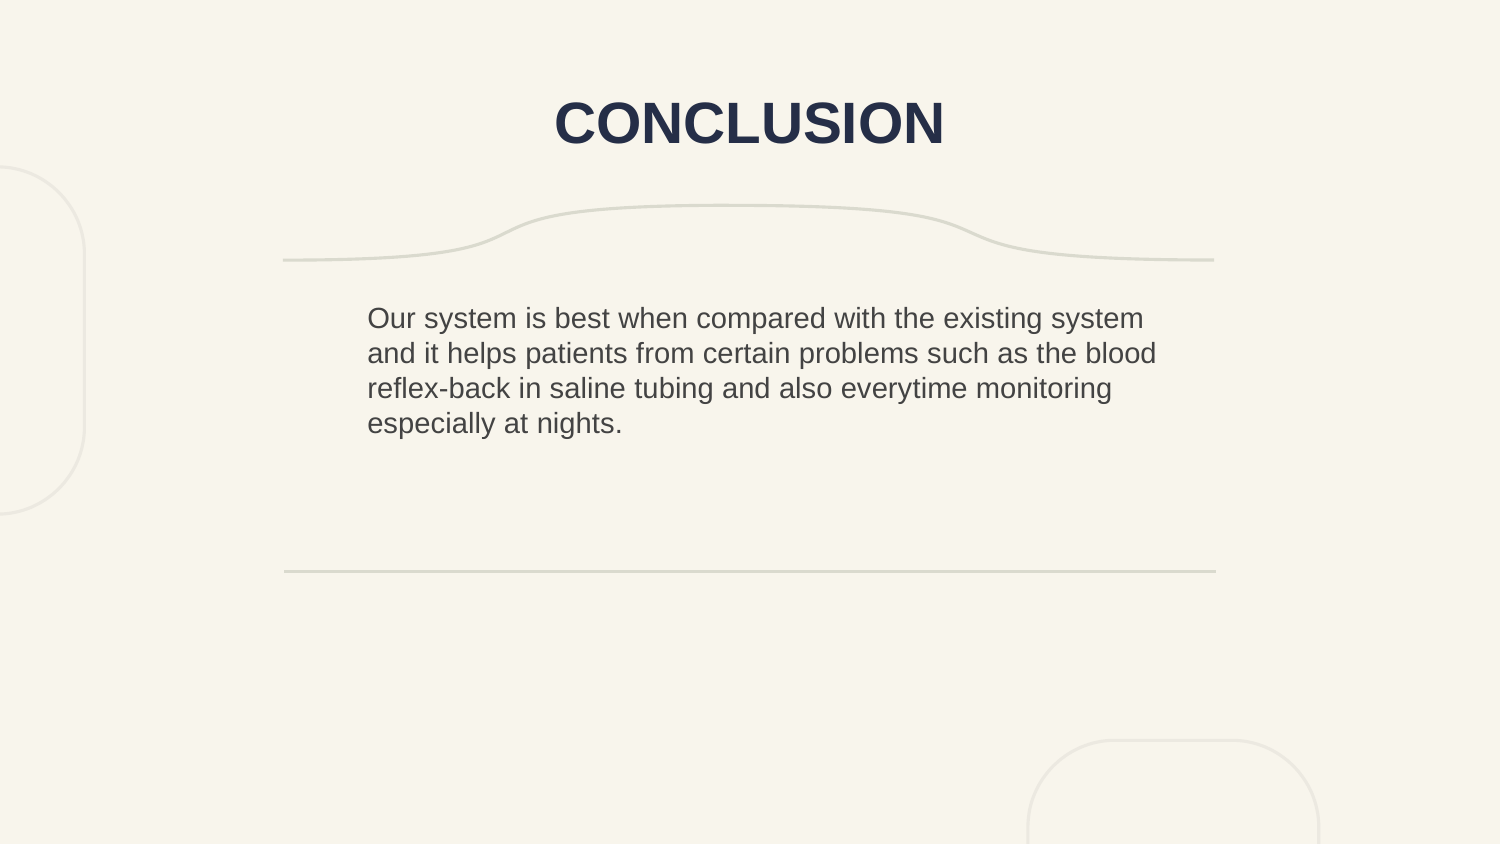

# CONCLUSION
Our system is best when compared with the existing system and it helps patients from certain problems such as the blood  reflex-back in saline tubing and also everytime monitoring especially at nights.